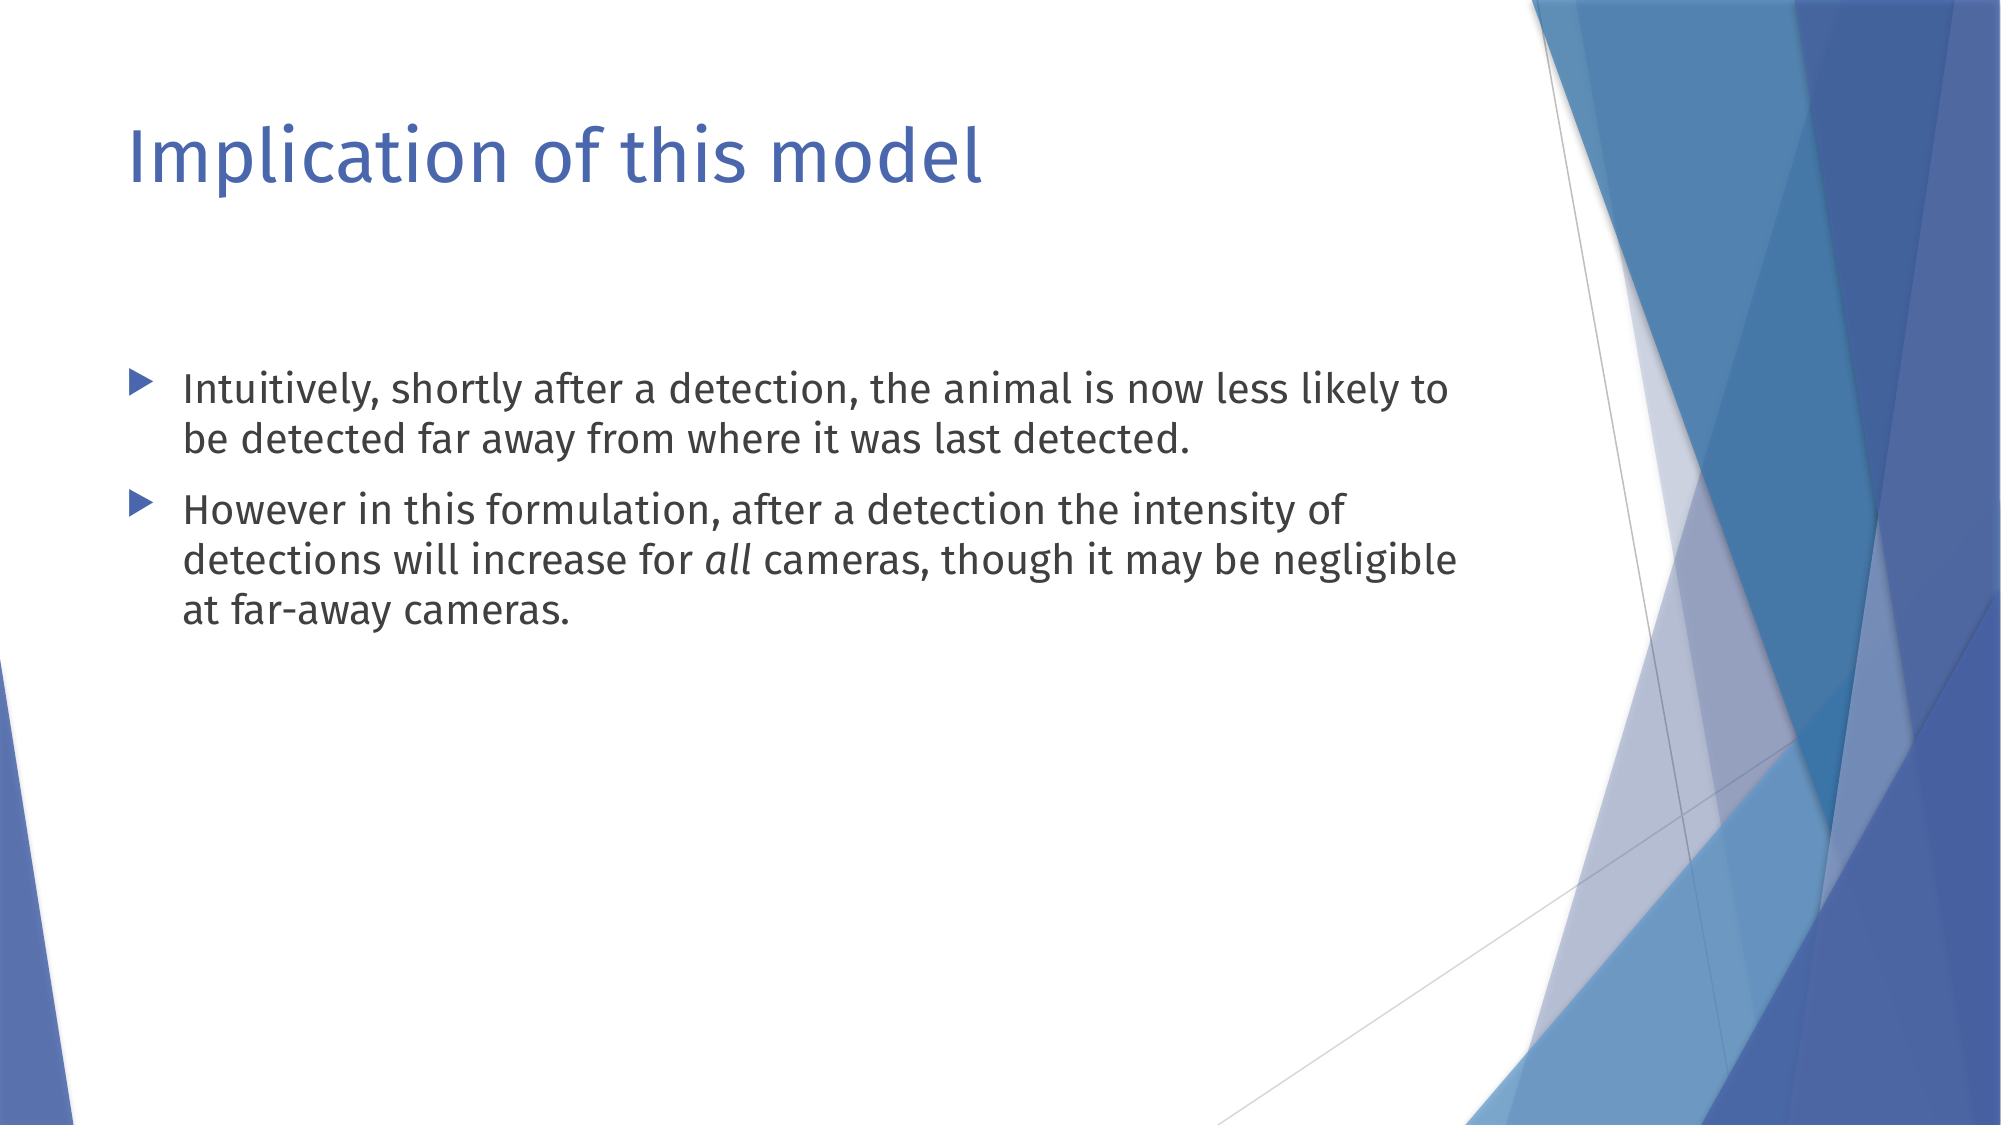

# Implication of this model
Intuitively, shortly after a detection, the animal is now less likely to be detected far away from where it was last detected.
However in this formulation, after a detection the intensity of detections will increase for all cameras, though it may be negligible at far-away cameras.